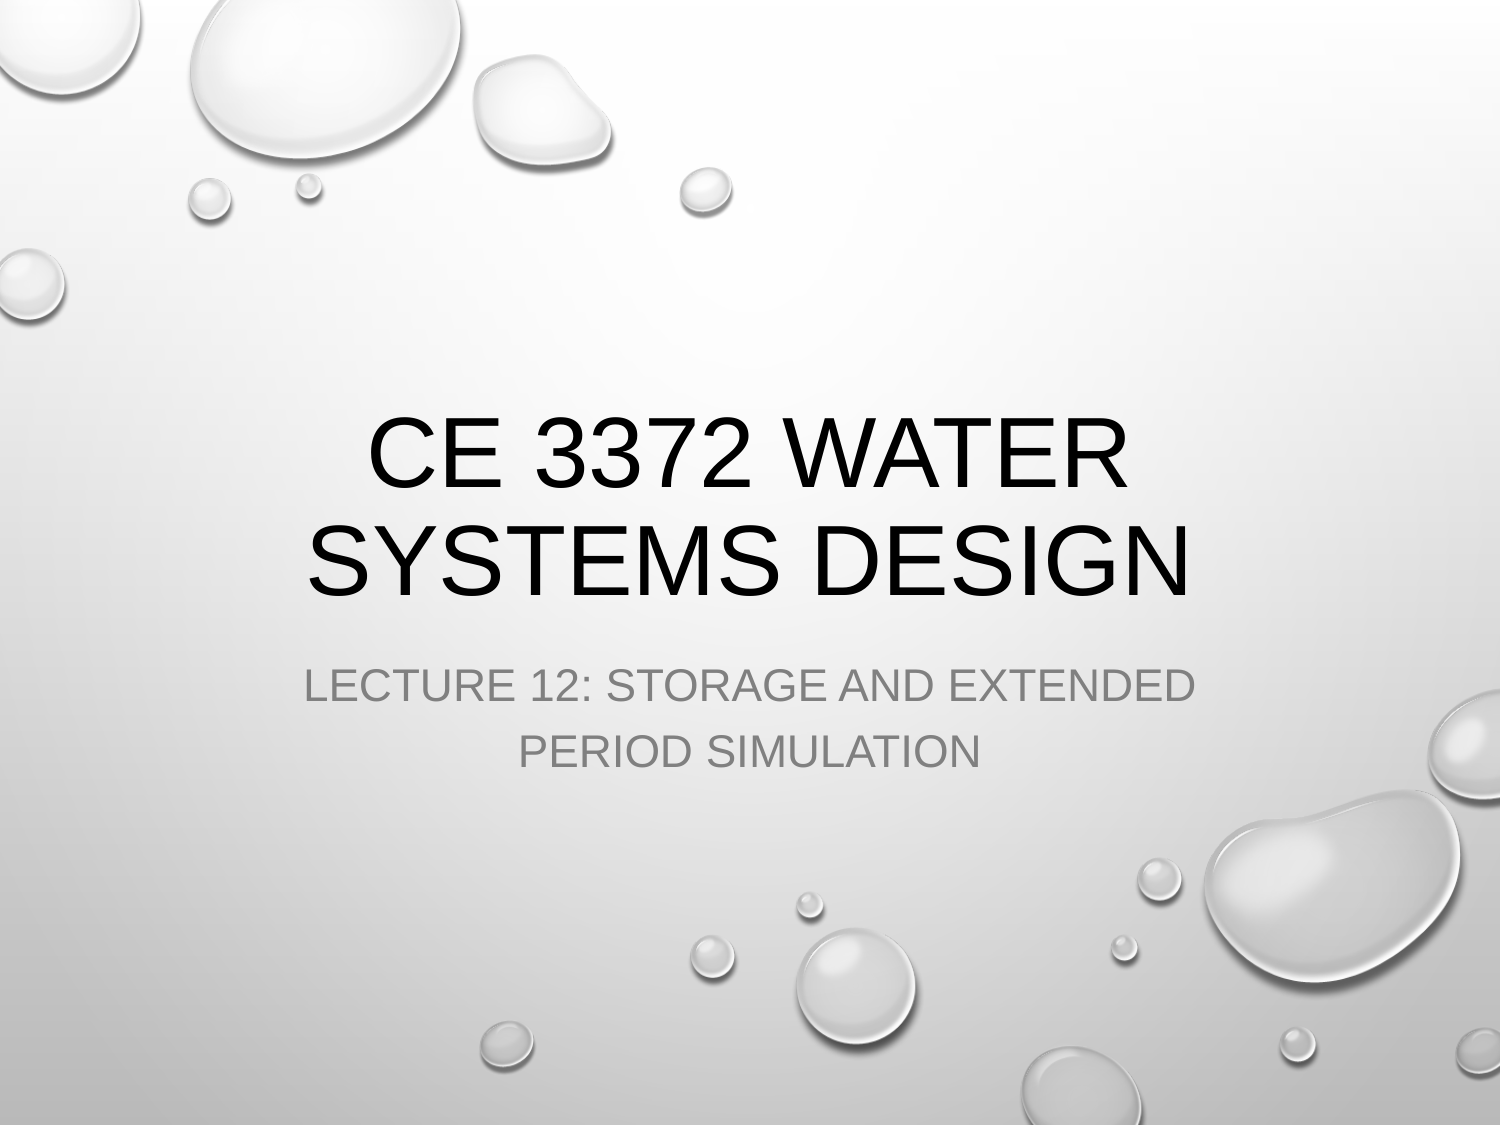

# CE 3372 Water Systems Design
Lecture 12: storage and extended period simulation